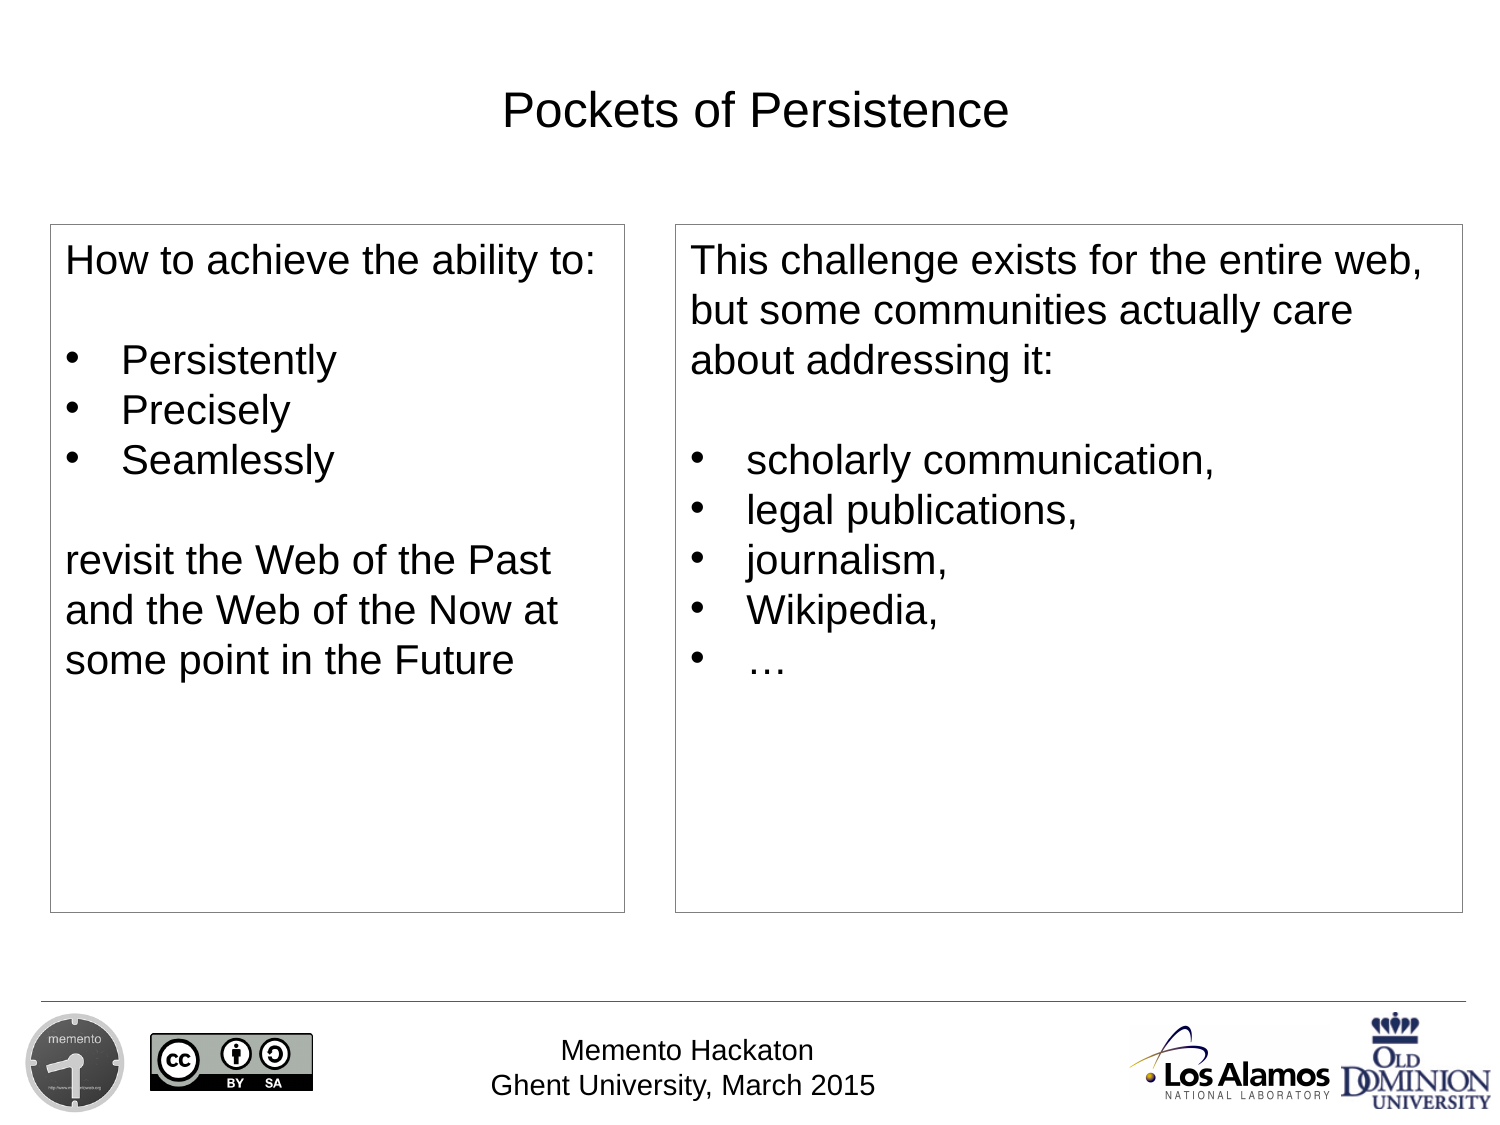

# Pockets of Persistence
How to achieve the ability to:

Persistently
Precisely
Seamlessly

revisit the Web of the Past and the Web of the Now at some point in the Future

This challenge exists for the entire web, but some communities actually care about addressing it:

scholarly communication,
legal publications,
journalism,
Wikipedia,
…